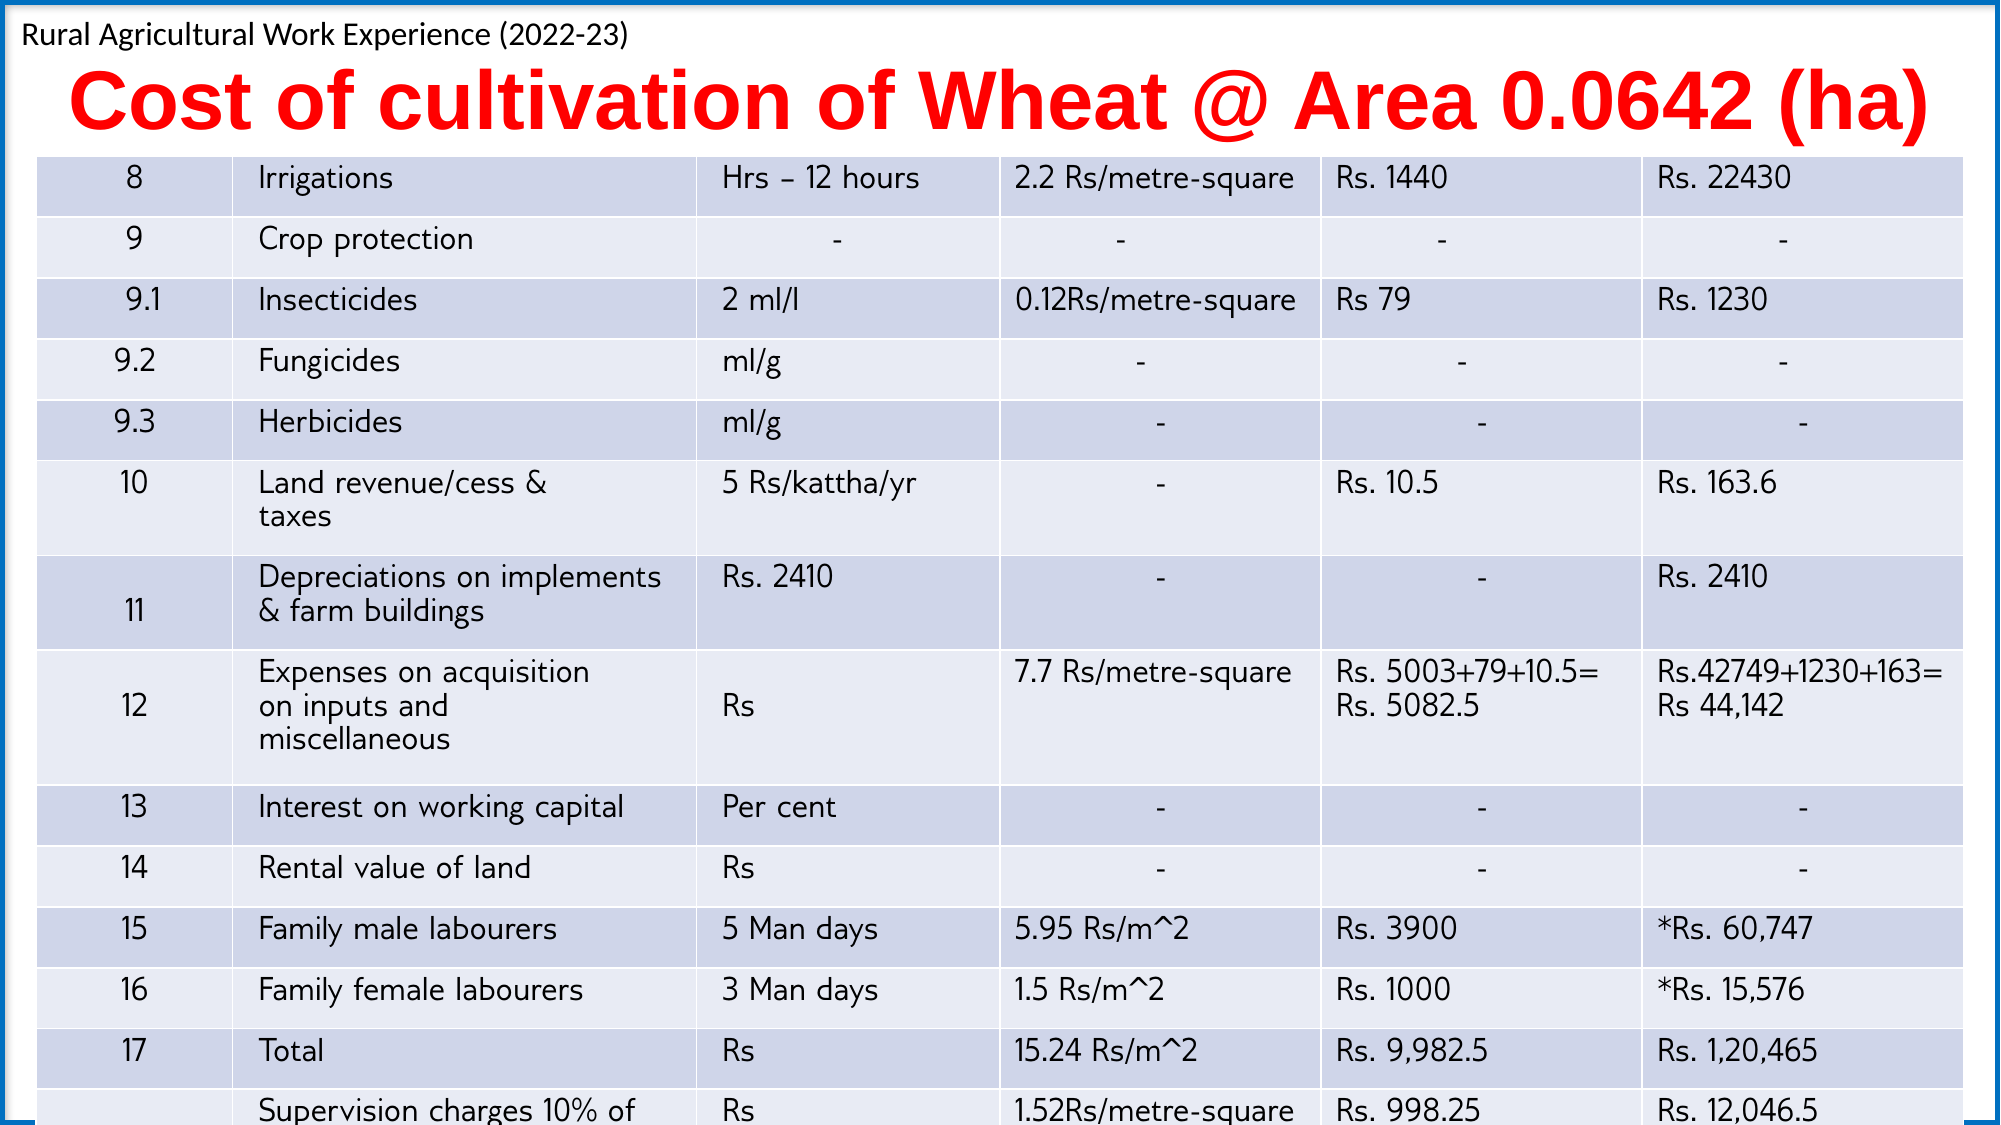

Rural Agricultural Work Experience (2022-23)
Cost of cultivation of Wheat @ Area 0.0642 (ha)
| 8 | Irrigations | Hrs – 12 hours | 2.2 Rs/metre-square | Rs. 1440 | Rs. 22430 |
| --- | --- | --- | --- | --- | --- |
| 9 | Crop protection | - | - | - | - |
| 9.1 | Insecticides | 2 ml/l | 0.12Rs/metre-square | Rs 79 | Rs. 1230 |
| 9.2 | Fungicides | ml/g | - | - | - |
| 9.3 | Herbicides | ml/g | - | - | - |
| 10 | Land revenue/cess & taxes | 5 Rs/kattha/yr | - | Rs. 10.5 | Rs. 163.6 |
| 11 | Depreciations on implements & farm buildings | Rs. 2410 | - | - | Rs. 2410 |
| 12 | Expenses on acquisition on inputs and miscellaneous | Rs | 7.7 Rs/metre-square | Rs. 5003+79+10.5= Rs. 5082.5 | Rs.42749+1230+163= Rs 44,142 |
| 13 | Interest on working capital | Per cent | - | - | - |
| 14 | Rental value of land | Rs | - | - | - |
| 15 | Family male labourers | 5 Man days | 5.95 Rs/m^2 | Rs. 3900 | \*Rs. 60,747 |
| 16 | Family female labourers | 3 Man days | 1.5 Rs/m^2 | Rs. 1000 | \*Rs. 15,576 |
| 17 | Total | Rs | 15.24 Rs/m^2 | Rs. 9,982.5 | Rs. 1,20,465 |
| 18 | Supervision charges 10% of total cost | Rs | 1.52Rs/metre-square | Rs. 998.25 | Rs. 12,046.5 |